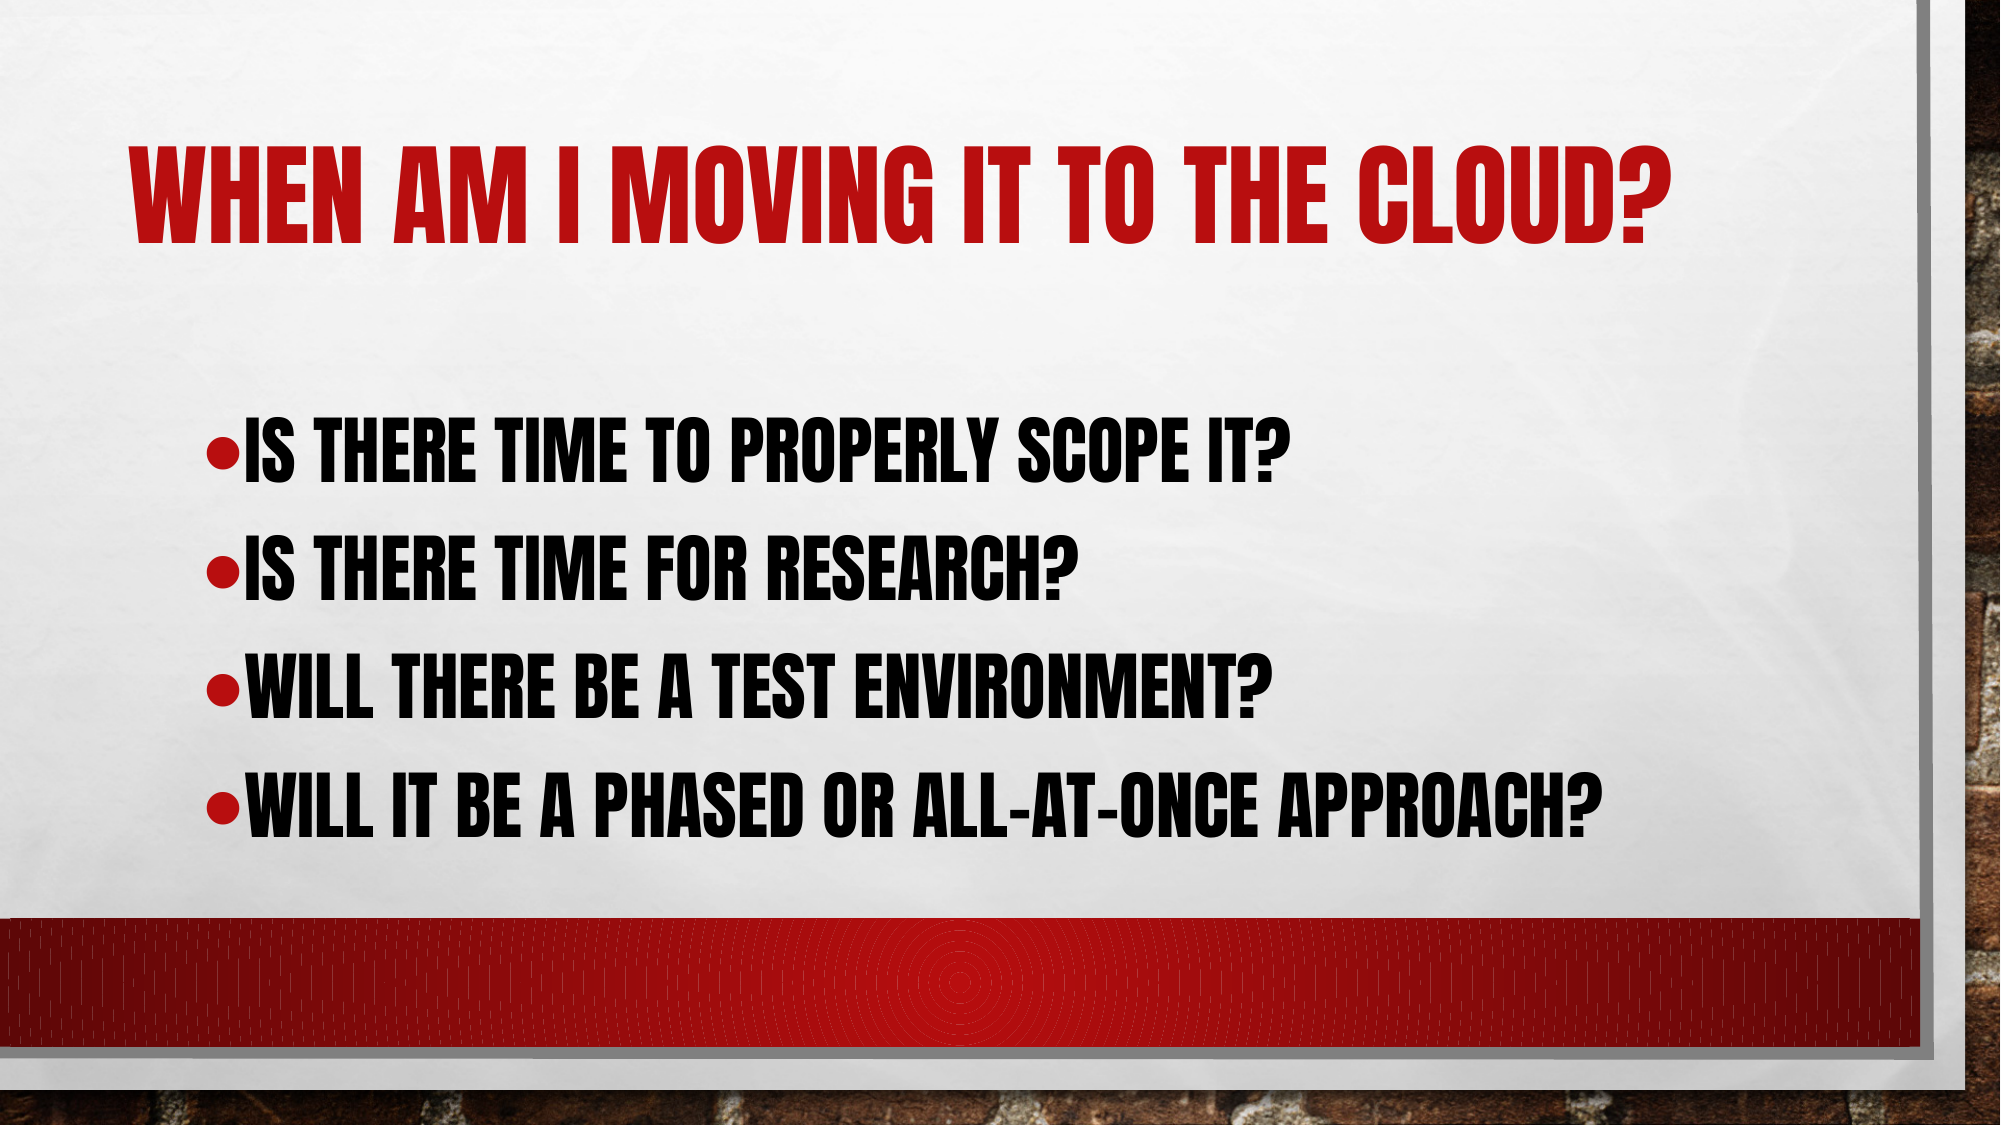

# When am I moving it to the cloud?

Is there time to properly scope it?
Is there time for research?
Will there be a test environment?
Will it be a phased or all-at-once approach?